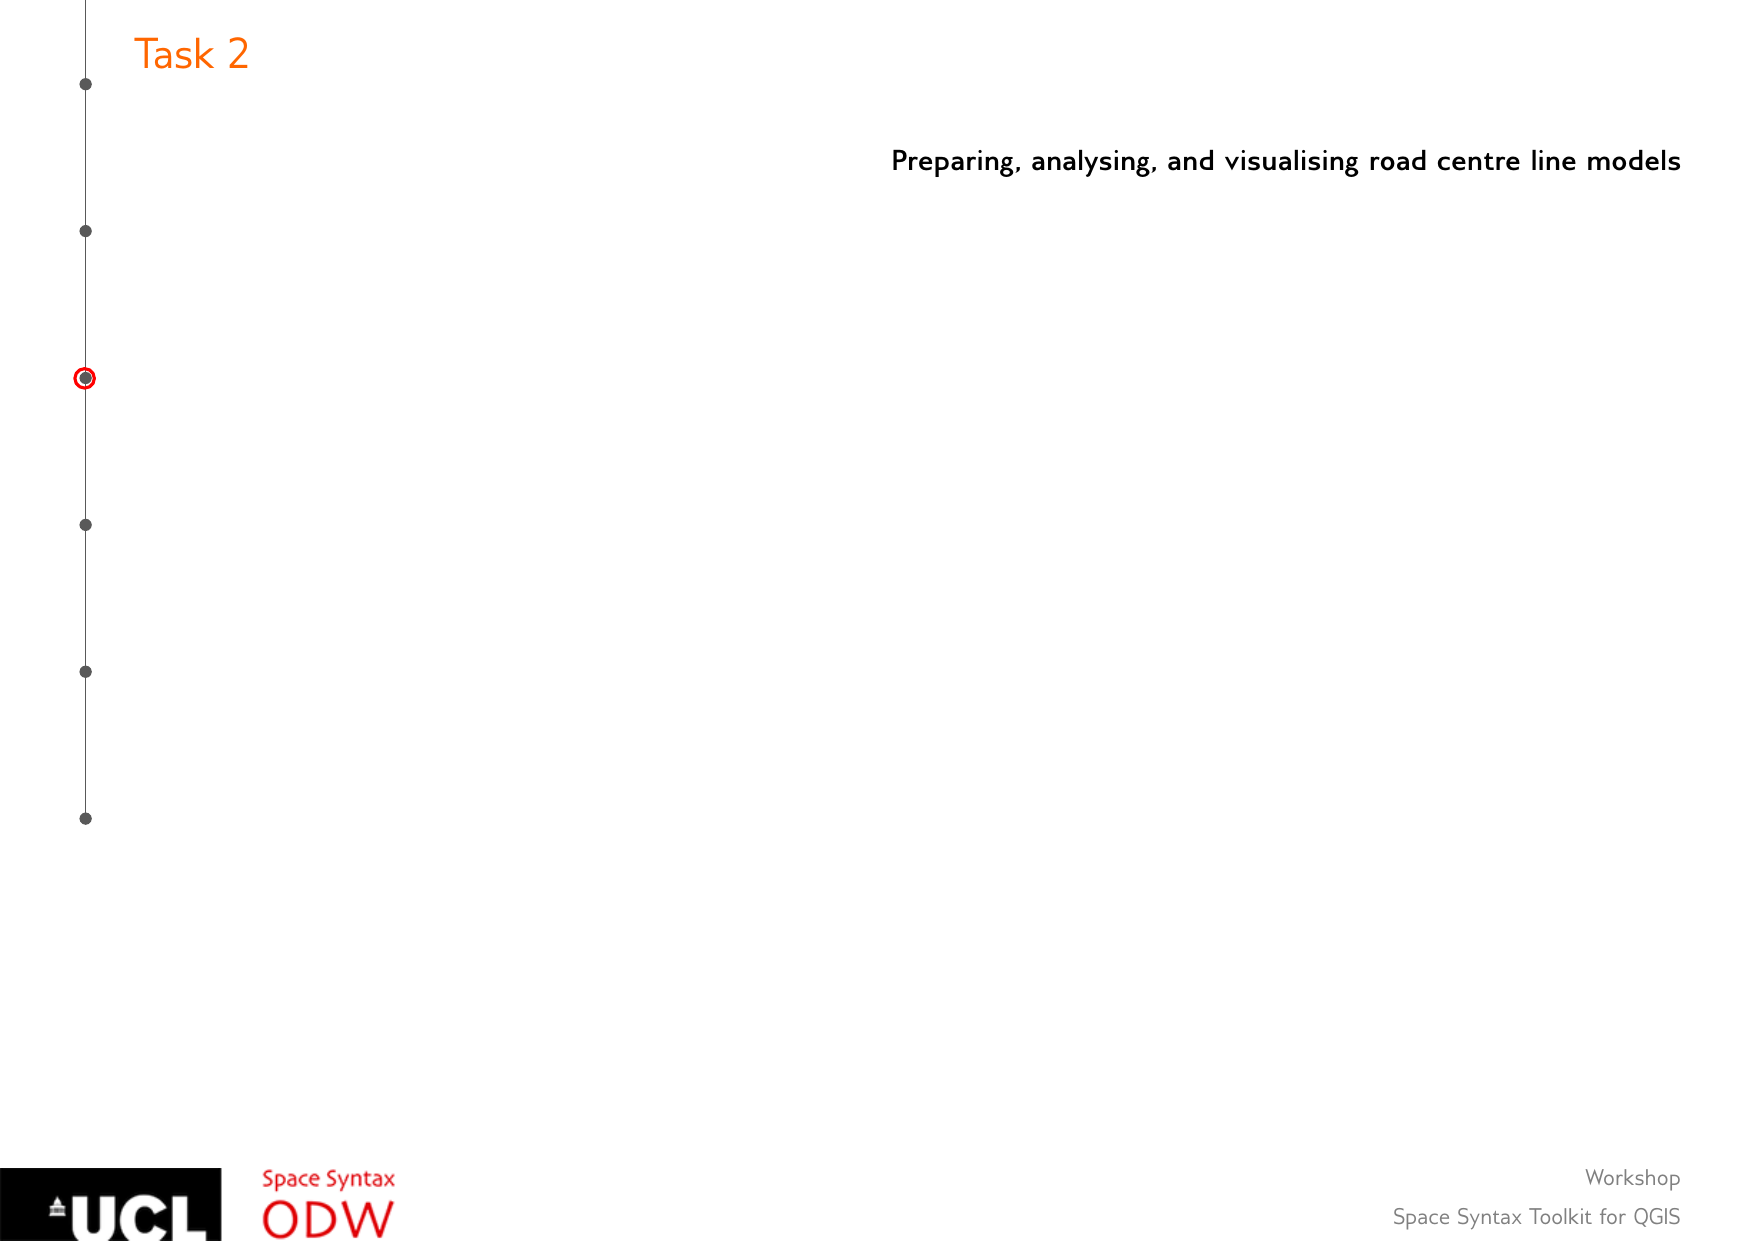

Task 2
Preparing, analysing, and visualising road centre line models